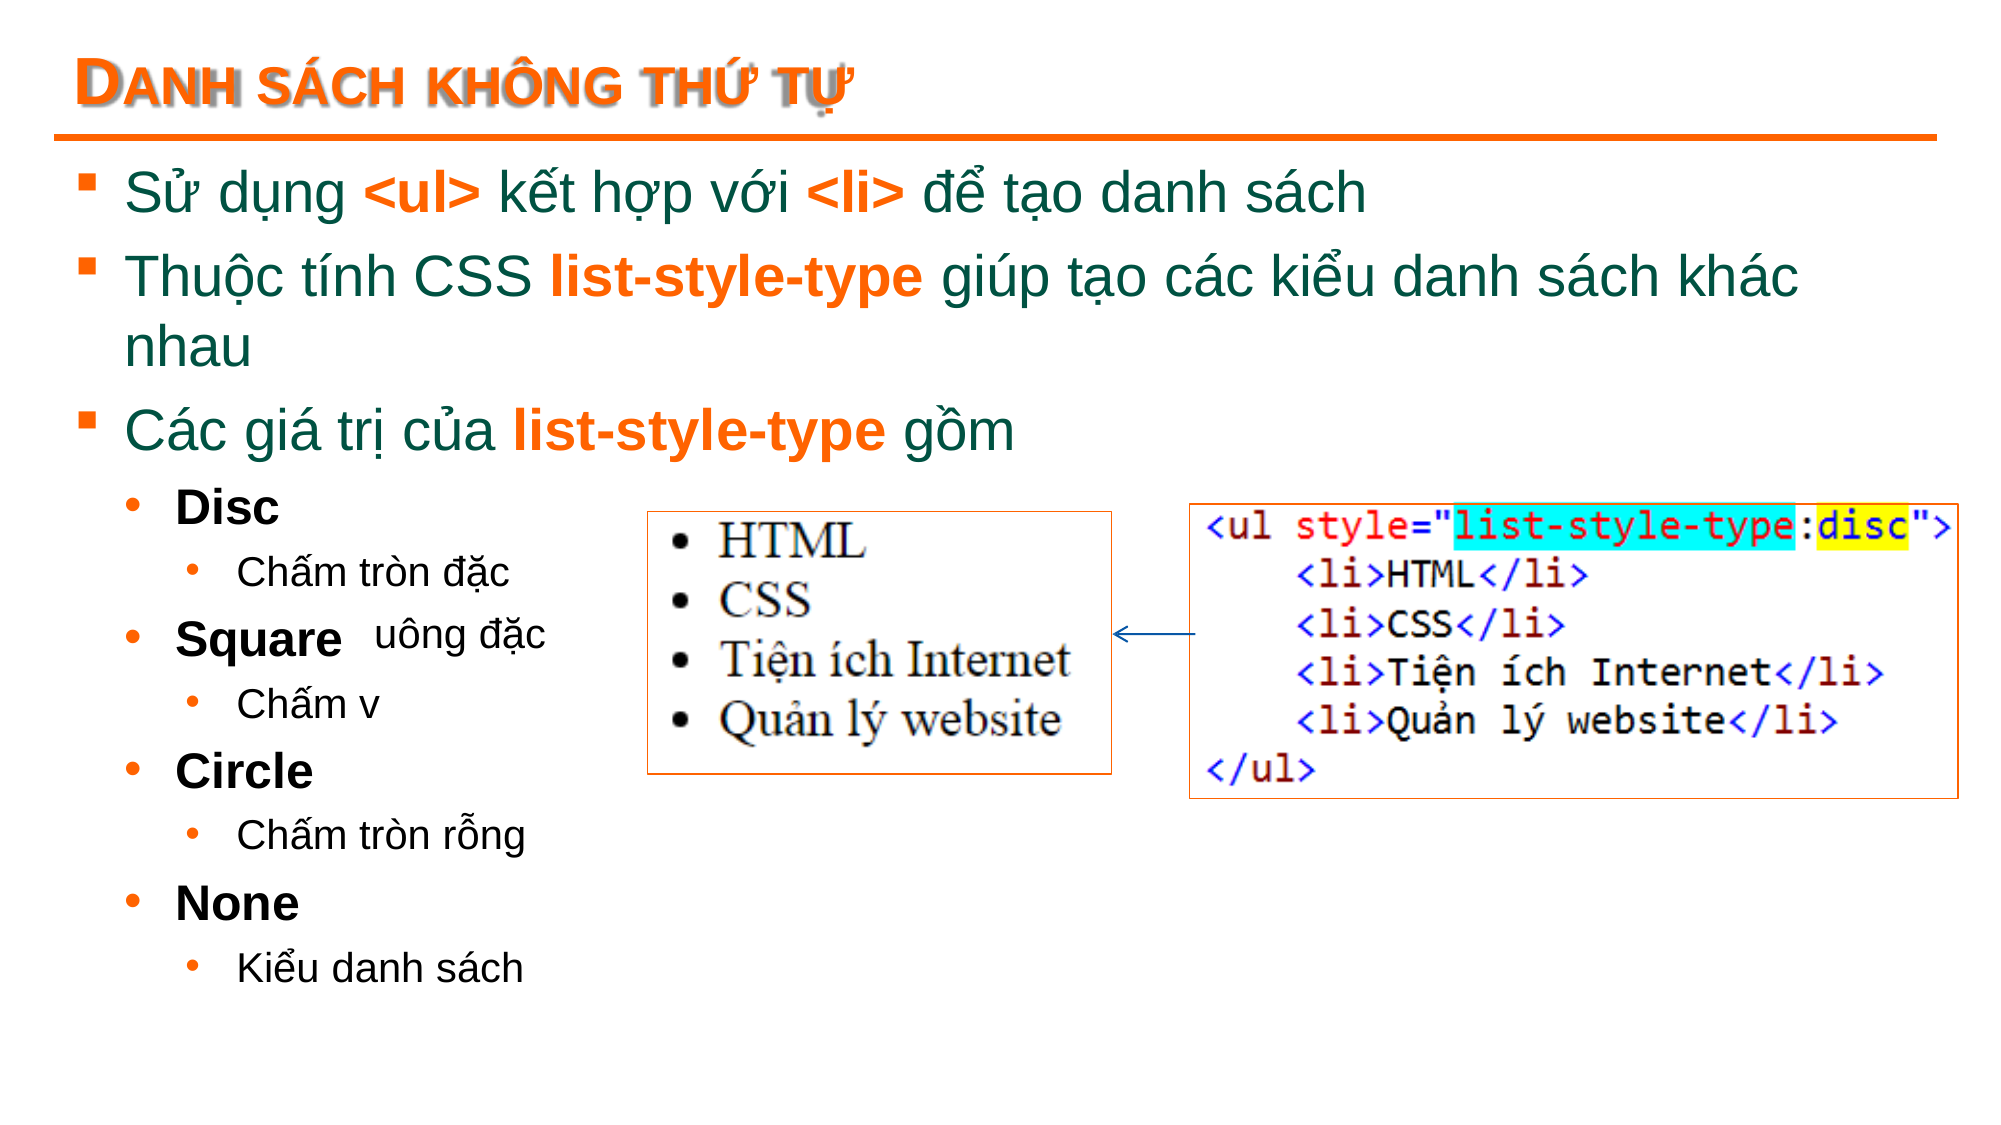

# DANH SÁCH KHÔNG THỨ TỰ
Sử dụng <ul> kết hợp với <li> để tạo danh sách
Thuộc tính CSS list-style-type giúp tạo các kiểu danh sách khác nhau
Các giá trị của list-style-type gồm
Disc
Chấm tròn đặc
Square
Chấm v
Circle
Chấm tròn rỗng
None
Kiểu danh sách

uông đặc